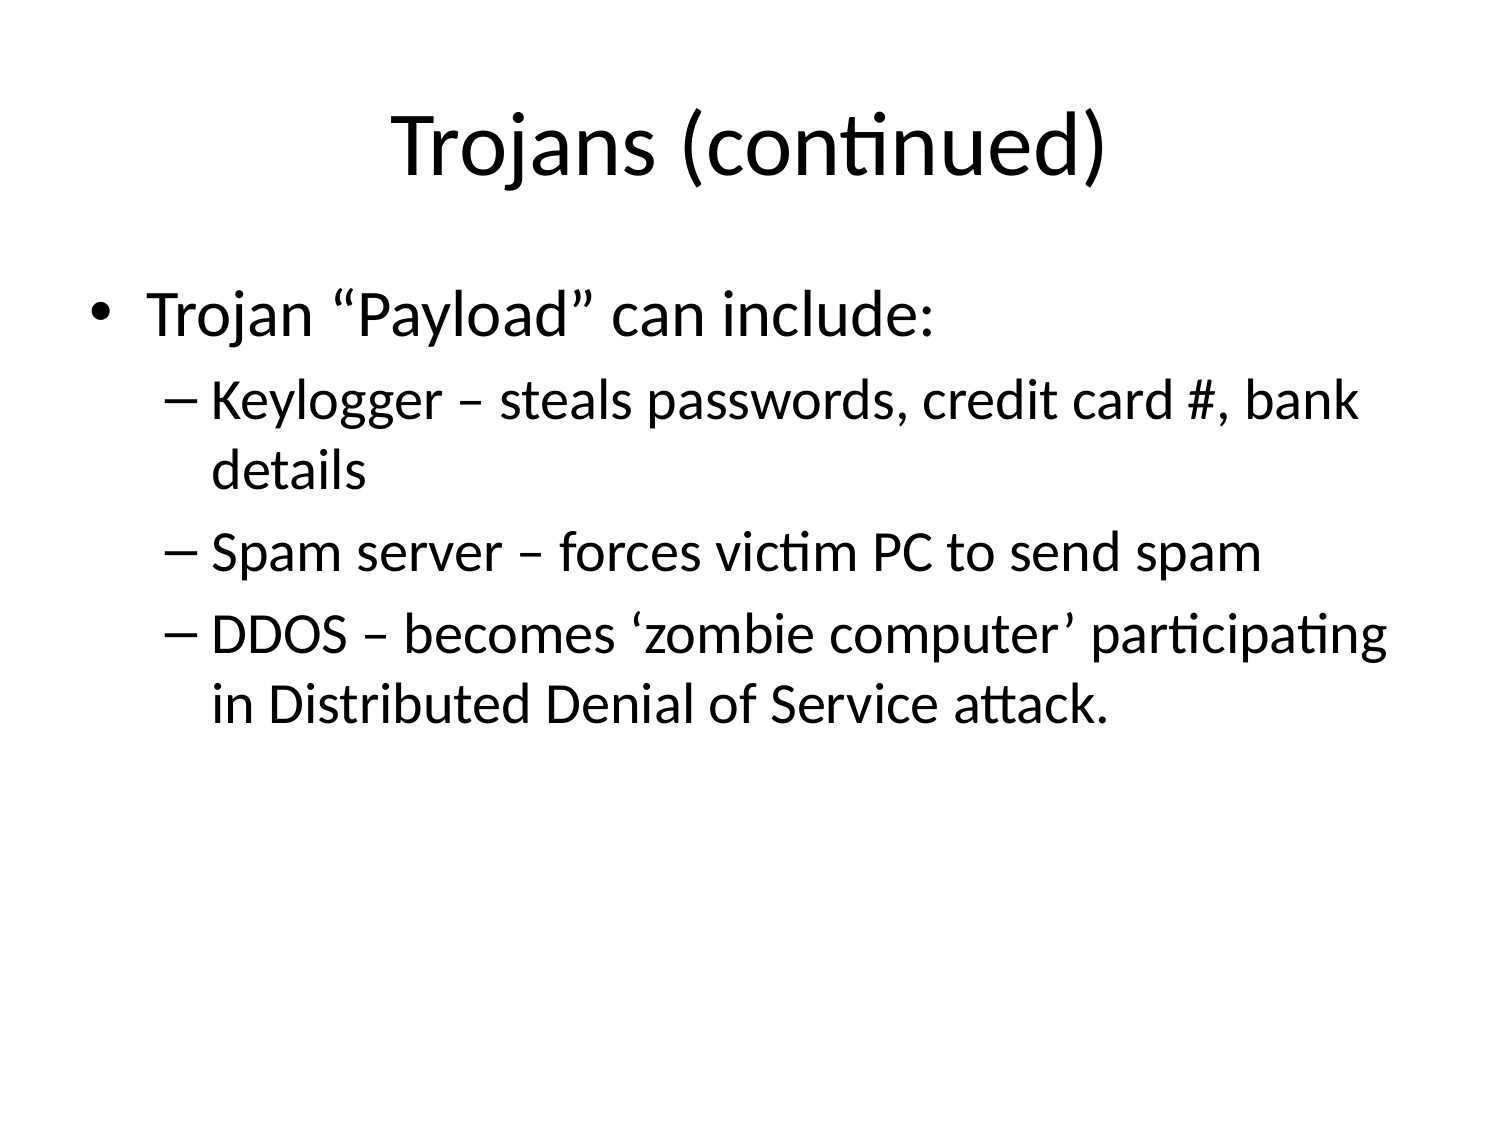

# Trojans (continued)
Trojan “Payload” can include:
Keylogger – steals passwords, credit card #, bank details
Spam server – forces victim PC to send spam
DDOS – becomes ‘zombie computer’ participating in Distributed Denial of Service attack.